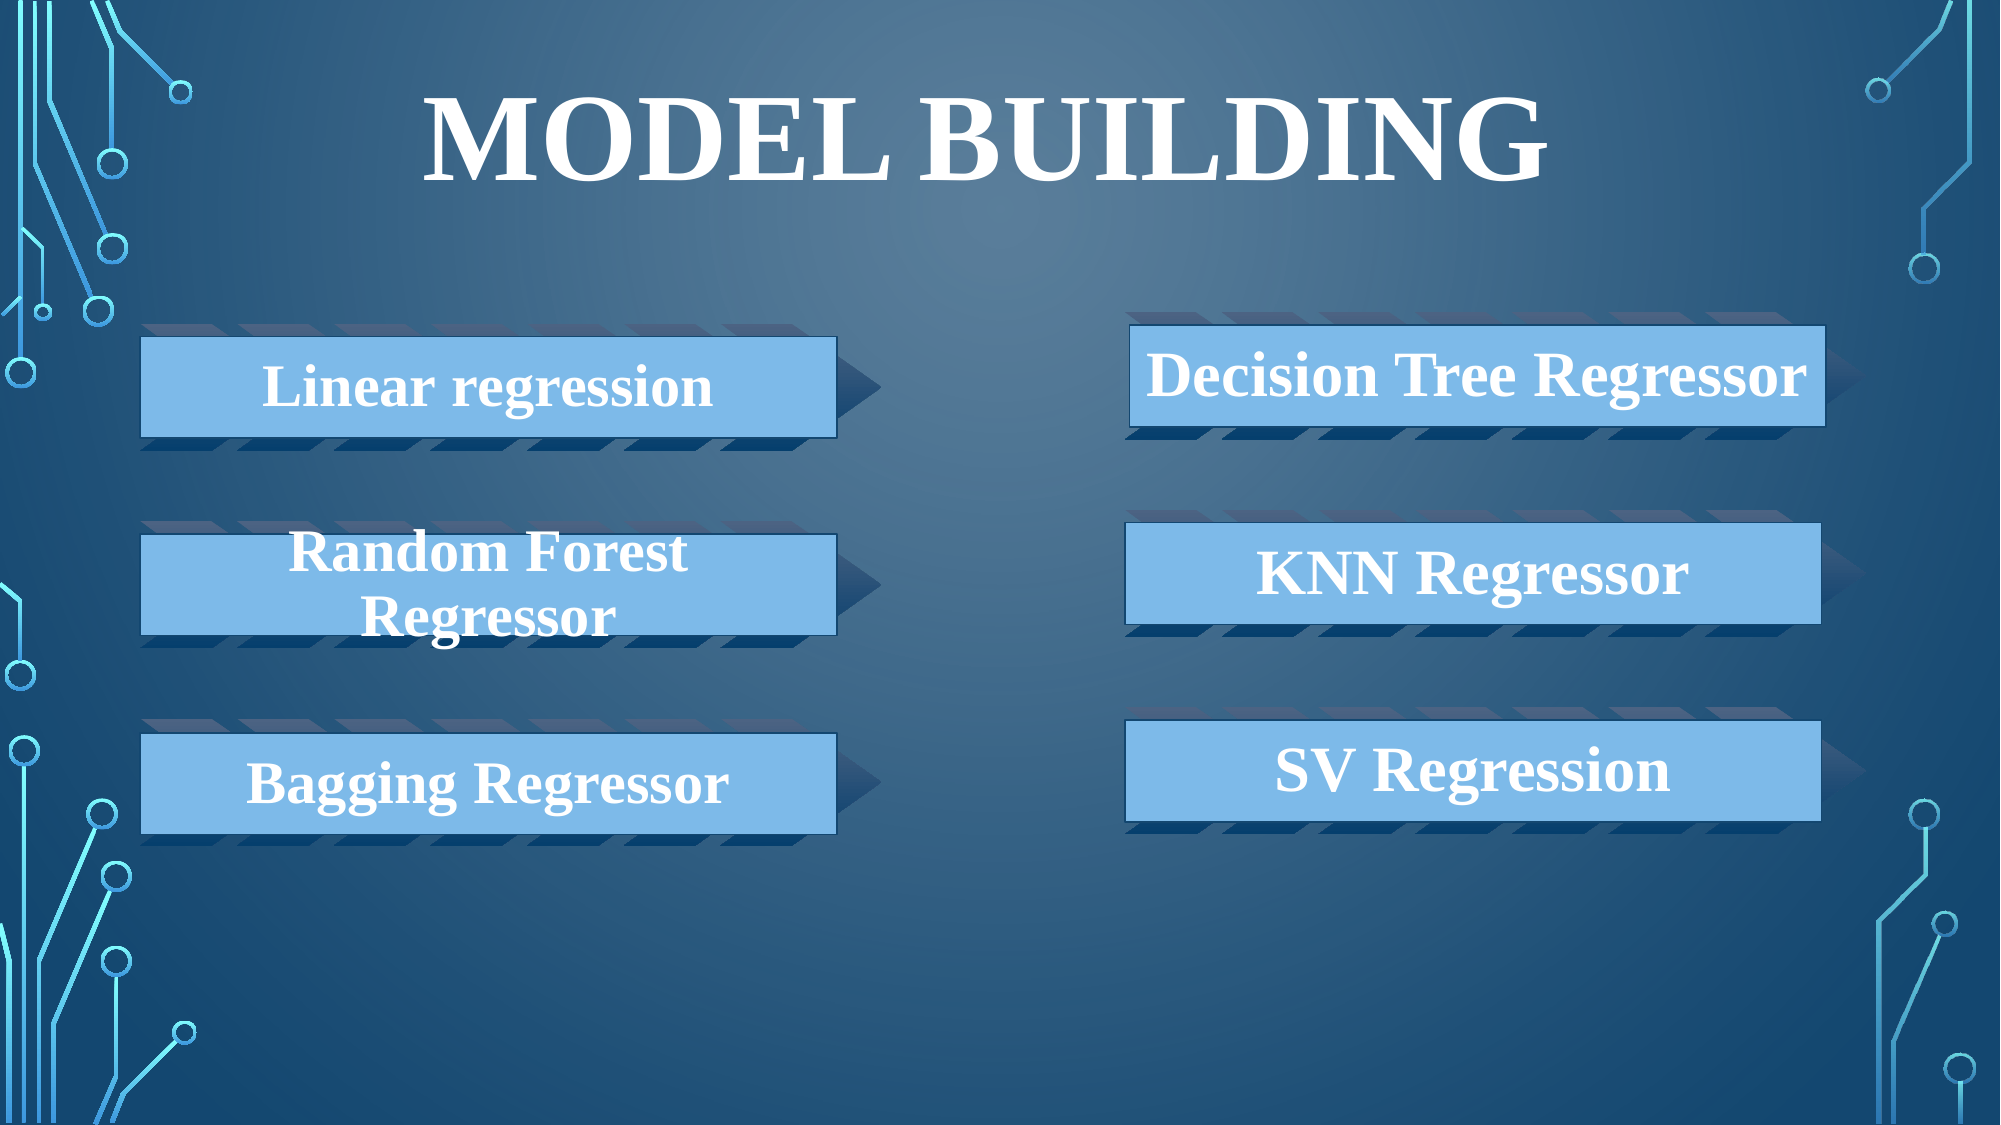

# MODEL BUILDING

Decision Tree Regressor

KNN Regressor

SV Regression

Linear regression

Random Forest Regressor

Bagging Regressor